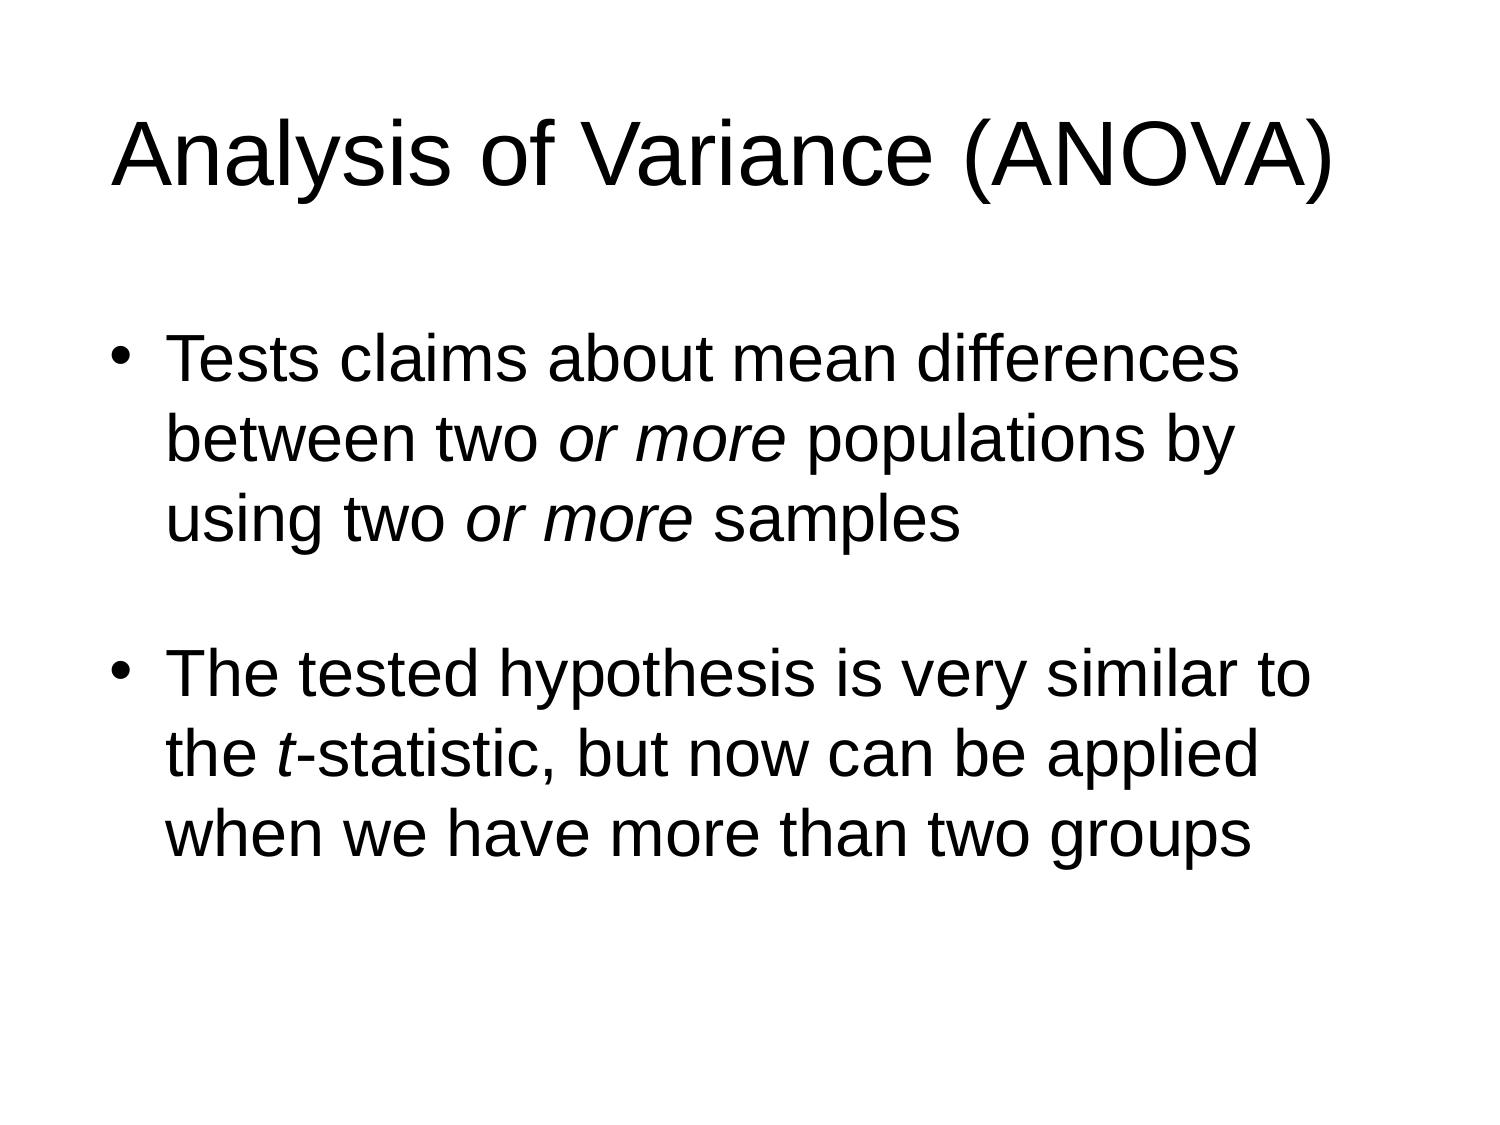

# Analysis of Variance (ANOVA)
Tests claims about mean differences between two or more populations by using two or more samples
The tested hypothesis is very similar to the t-statistic, but now can be applied when we have more than two groups